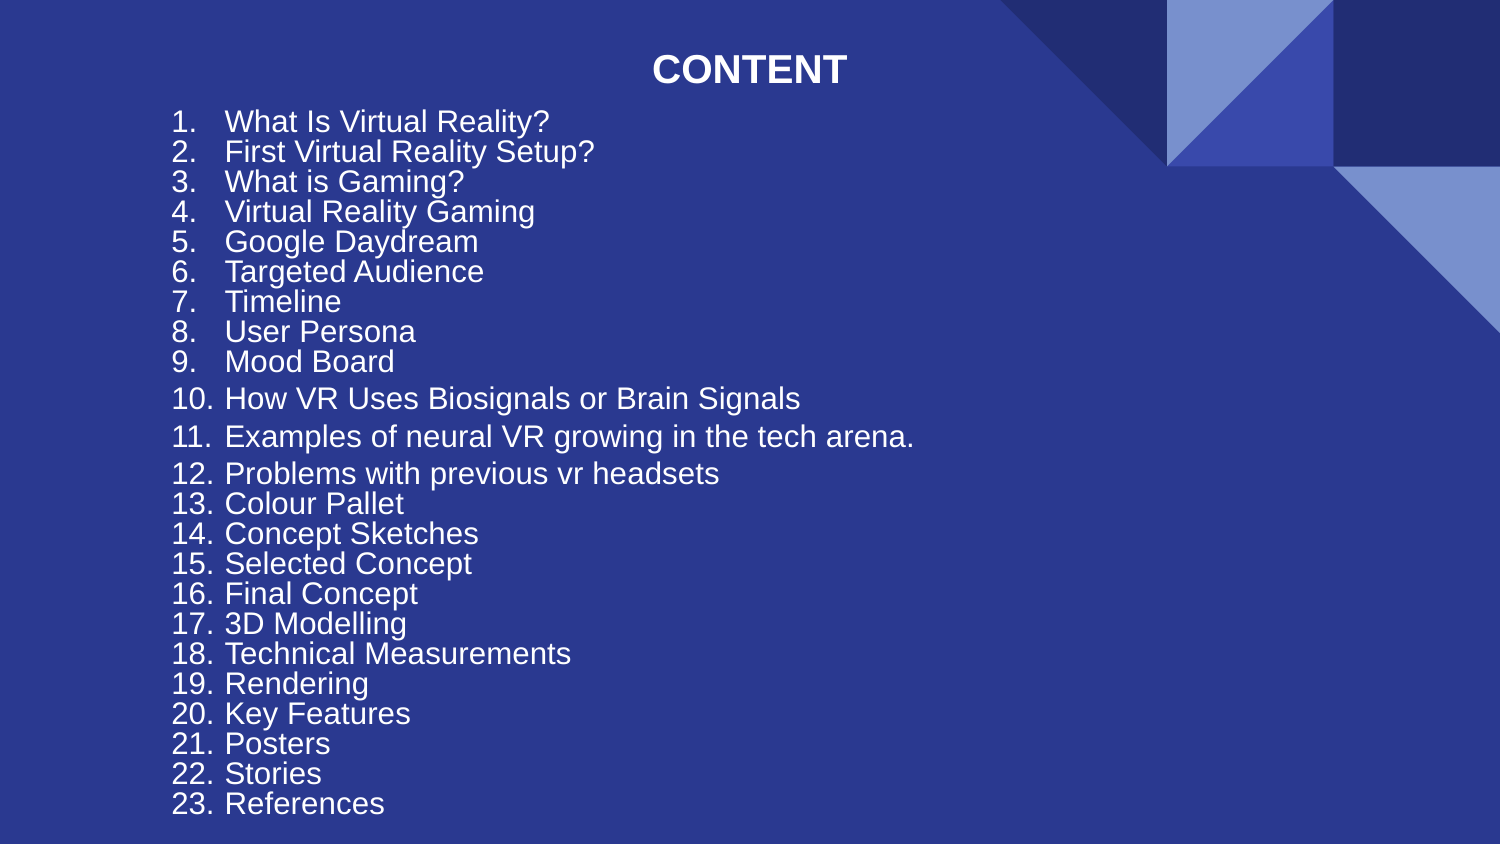

CONTENT
What Is Virtual Reality?
First Virtual Reality Setup?
What is Gaming?
Virtual Reality Gaming
Google Daydream
Targeted Audience
Timeline
User Persona
Mood Board
How VR Uses Biosignals or Brain Signals
Examples of neural VR growing in the tech arena.
Problems with previous vr headsets
Colour Pallet
Concept Sketches
Selected Concept
Final Concept
3D Modelling
Technical Measurements
Rendering
Key Features
Posters
Stories
References